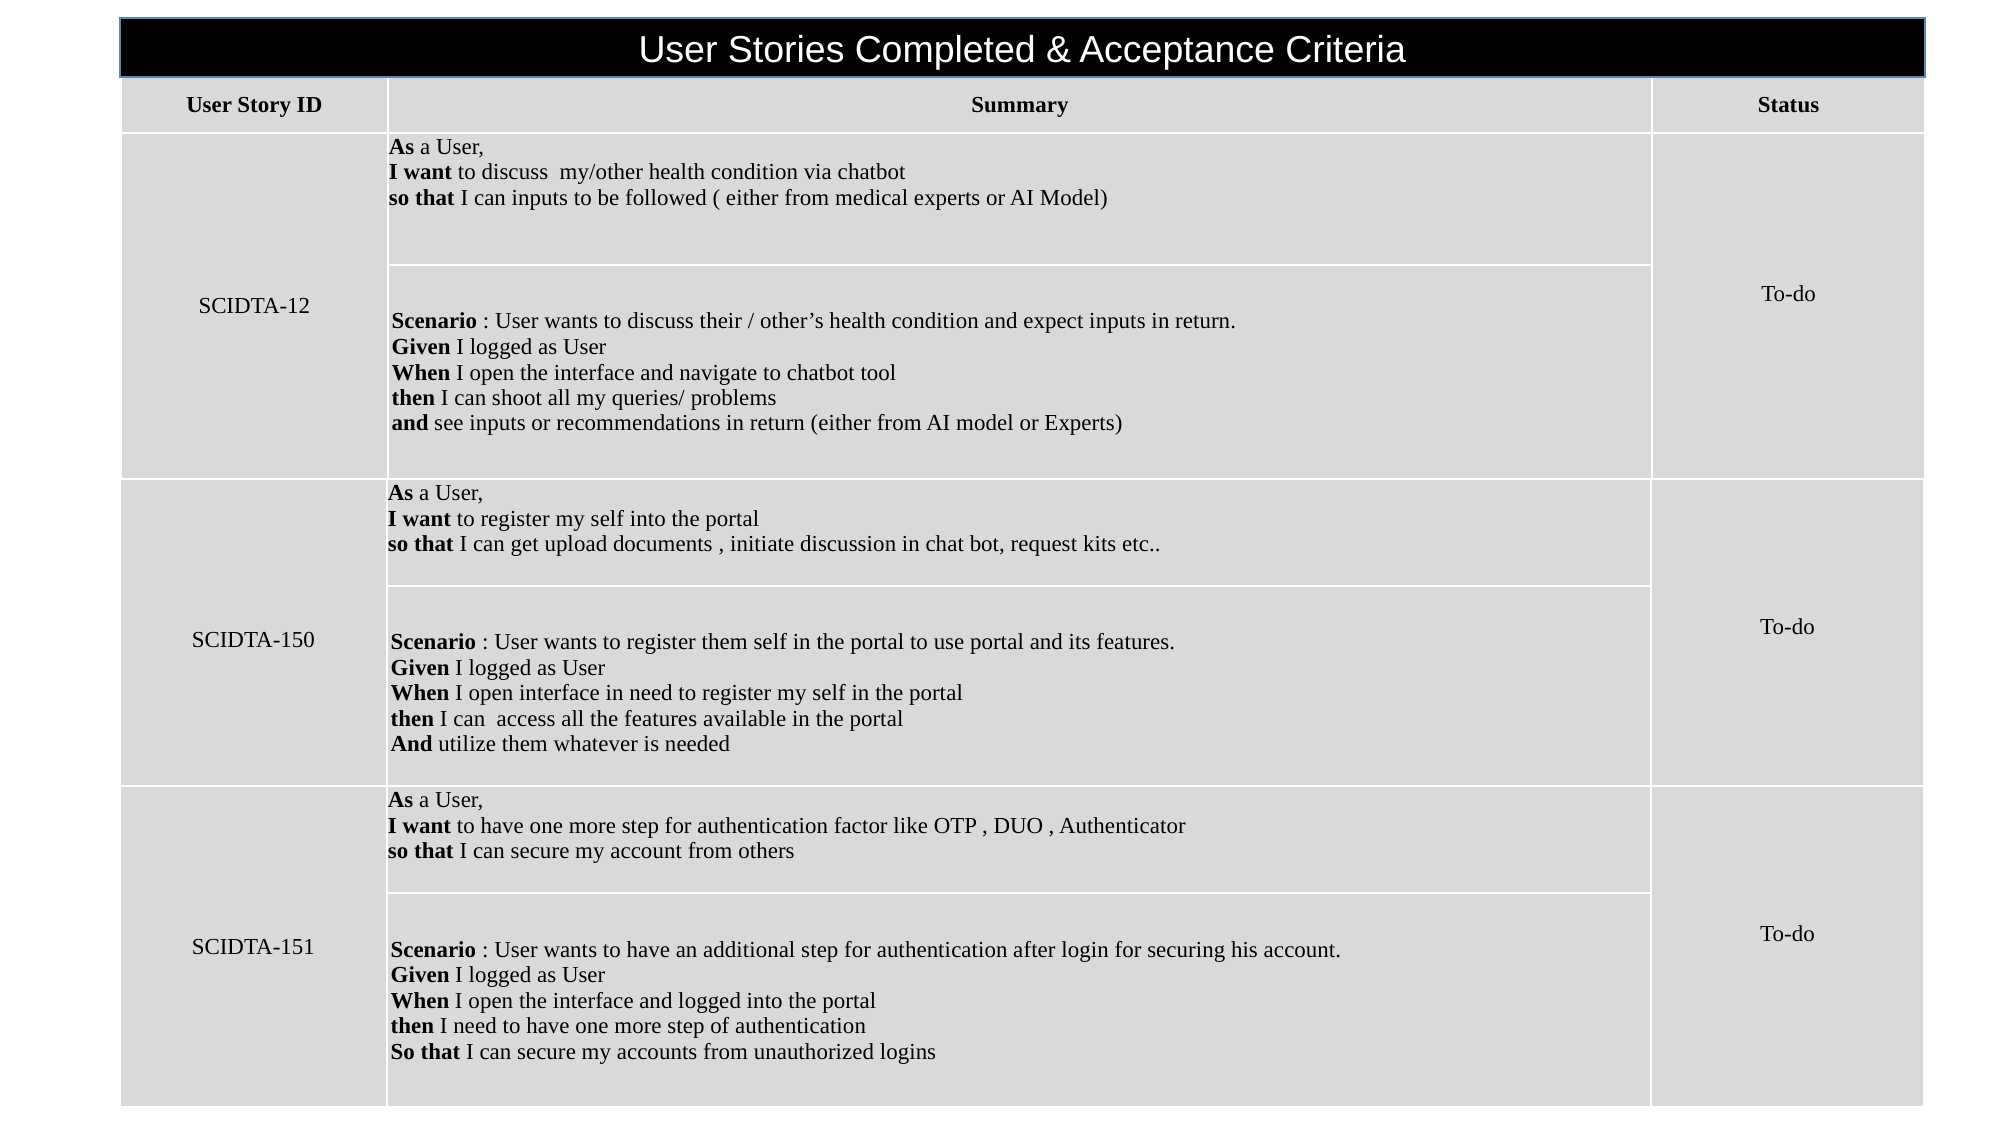

User Stories Completed & Acceptance Criteria
| User Story ID | Summary | Status |
| --- | --- | --- |
| SCIDTA-12 | As a User, I want to discuss my/other health condition via chatbot so that I can inputs to be followed ( either from medical experts or AI Model) | To-do |
|  | Scenario : User wants to discuss their / other’s health condition and expect inputs in return. Given I logged as User When I open the interface and navigate to chatbot tool then I can shoot all my queries/ problems and see inputs or recommendations in return (either from AI model or Experts) |  |
| SCIDTA-150 | As a User, I want to register my self into the portal so that I can get upload documents , initiate discussion in chat bot, request kits etc.. | To-do |
| --- | --- | --- |
|  | Scenario : User wants to register them self in the portal to use portal and its features. Given I logged as User When I open interface in need to register my self in the portal then I can access all the features available in the portal And utilize them whatever is needed |  |
| SCIDTA-151 | As a User, I want to have one more step for authentication factor like OTP , DUO , Authenticator so that I can secure my account from others | To-do |
| --- | --- | --- |
|  | Scenario : User wants to have an additional step for authentication after login for securing his account. Given I logged as User When I open the interface and logged into the portal then I need to have one more step of authentication So that I can secure my accounts from unauthorized logins |  |